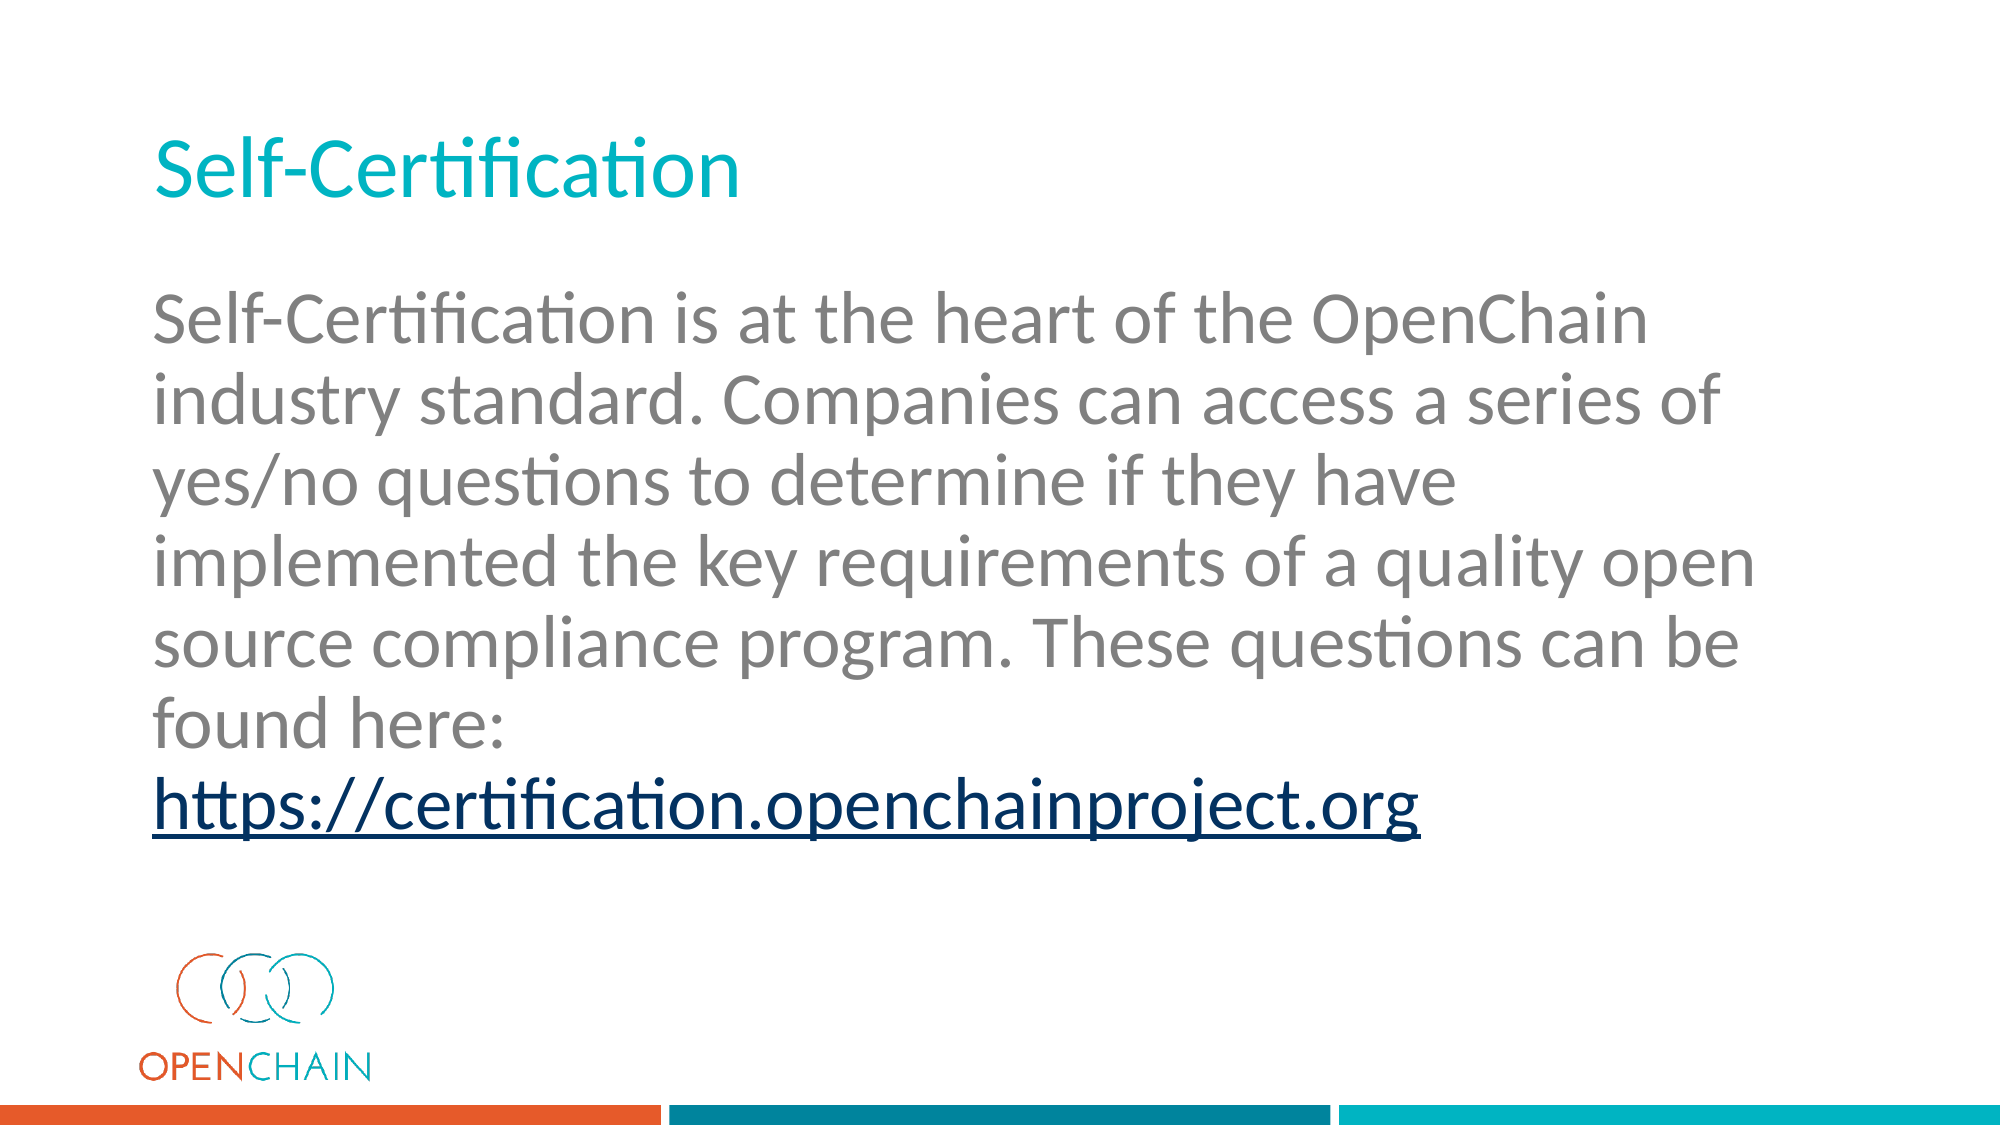

Self-Certification
# Self-Certification is at the heart of the OpenChain industry standard. Companies can access a series of yes/no questions to determine if they have implemented the key requirements of a quality open source compliance program. These questions can be found here: https://certification.openchainproject.org